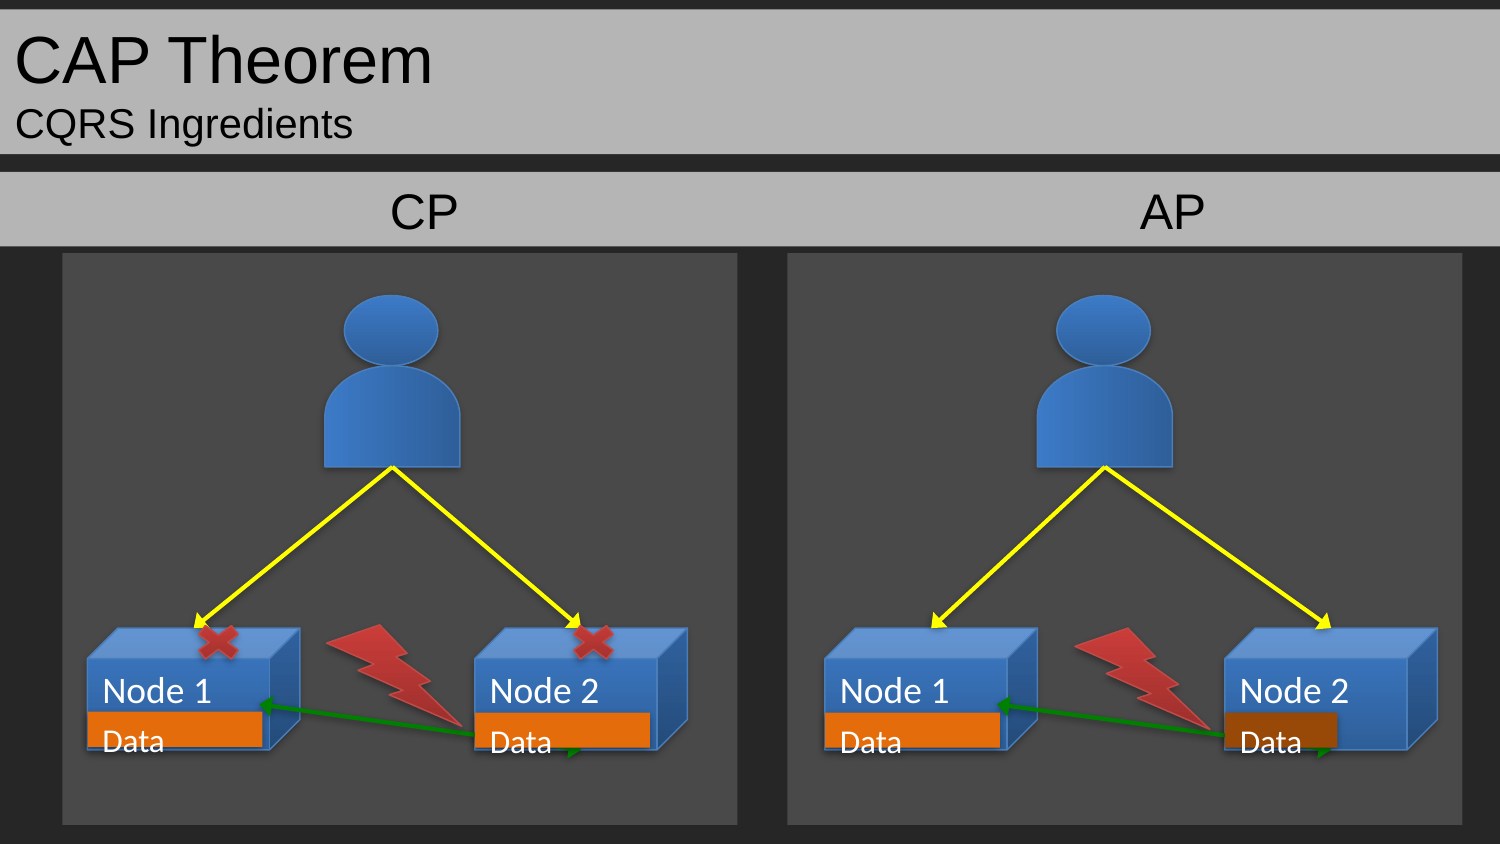

CAP Theorem
CQRS Ingredients
		CP					AP

Node 1
Node 2
Node 1

Node 2
Data
Data
Data
Data